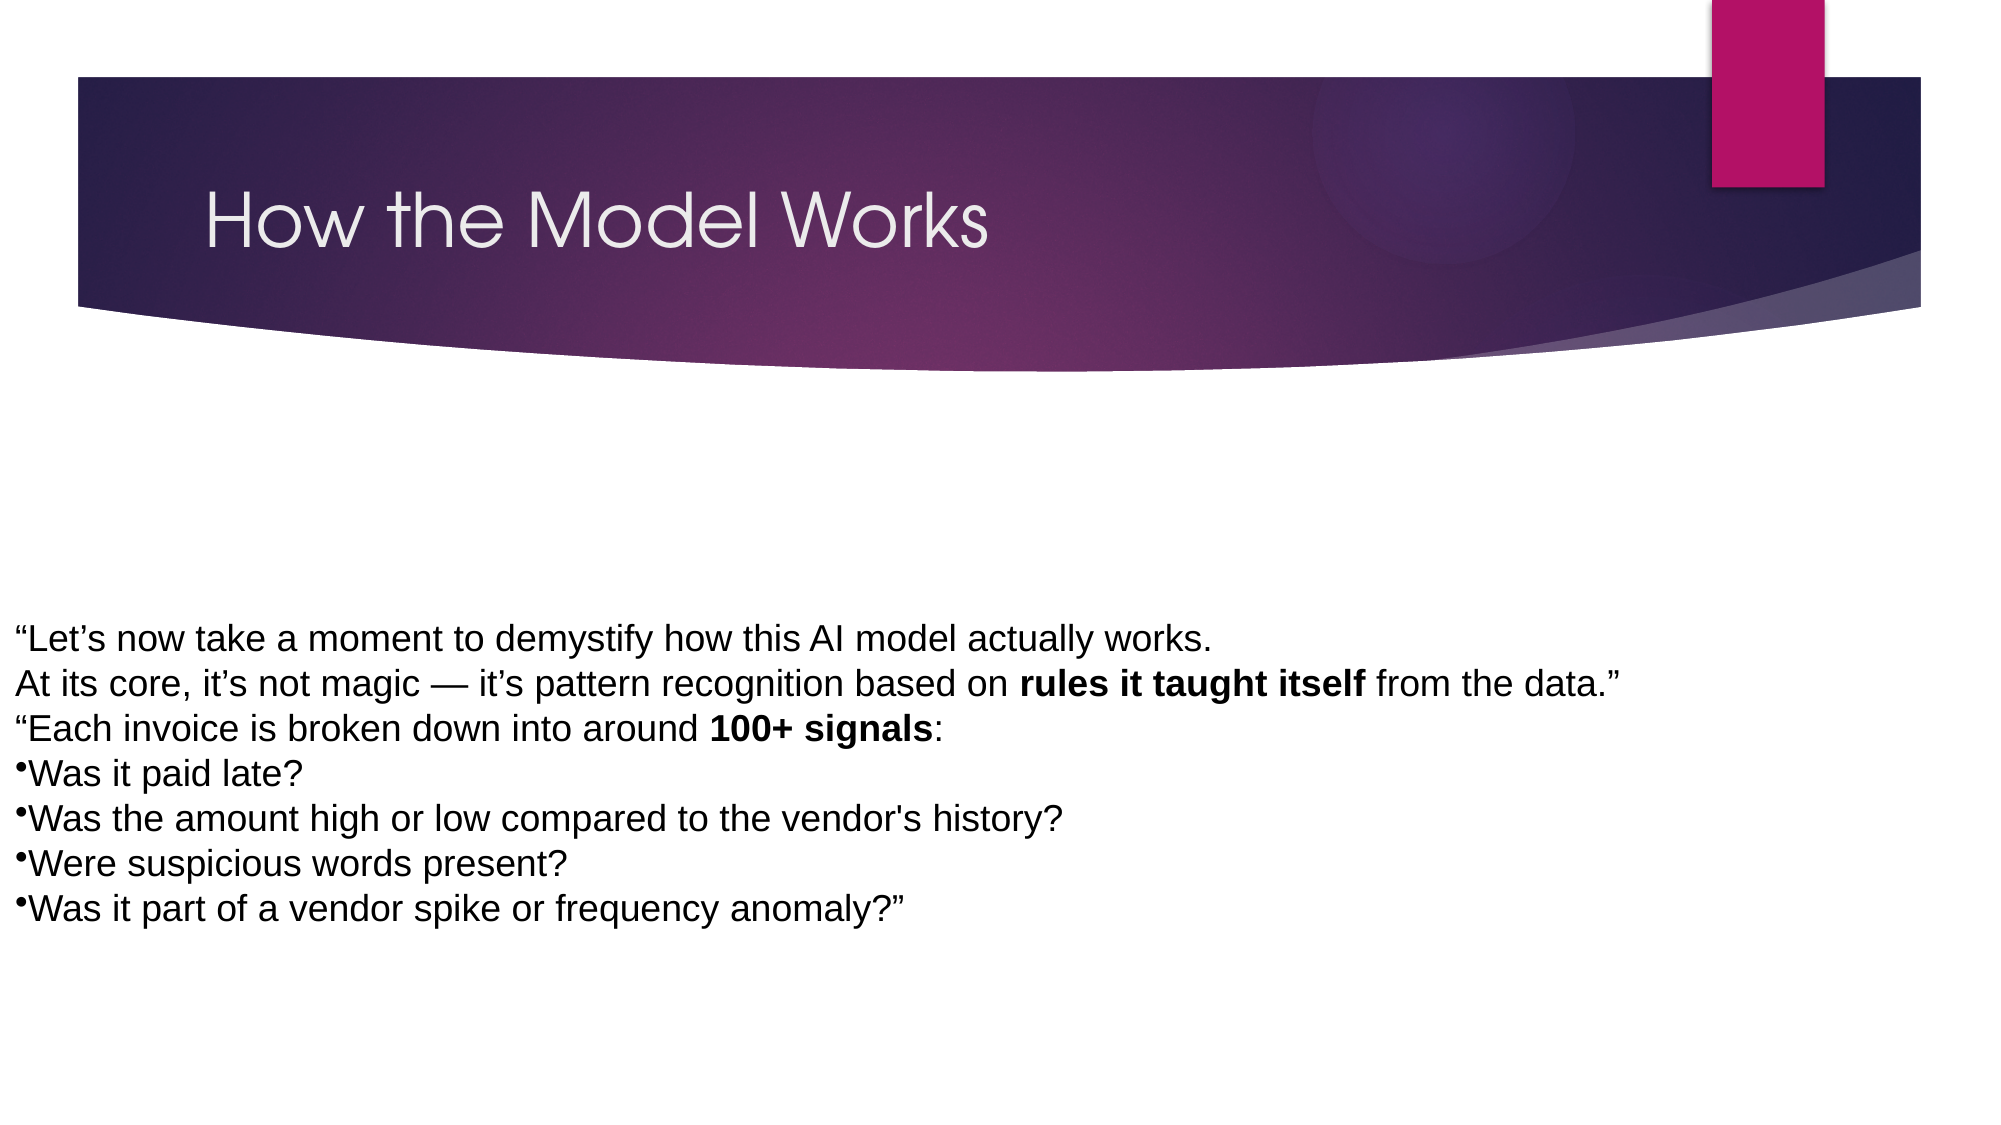

# How the Model Works
“Let’s now take a moment to demystify how this AI model actually works.
At its core, it’s not magic — it’s pattern recognition based on rules it taught itself from the data.”
“Each invoice is broken down into around 100+ signals:
Was it paid late?
Was the amount high or low compared to the vendor's history?
Were suspicious words present?
Was it part of a vendor spike or frequency anomaly?”